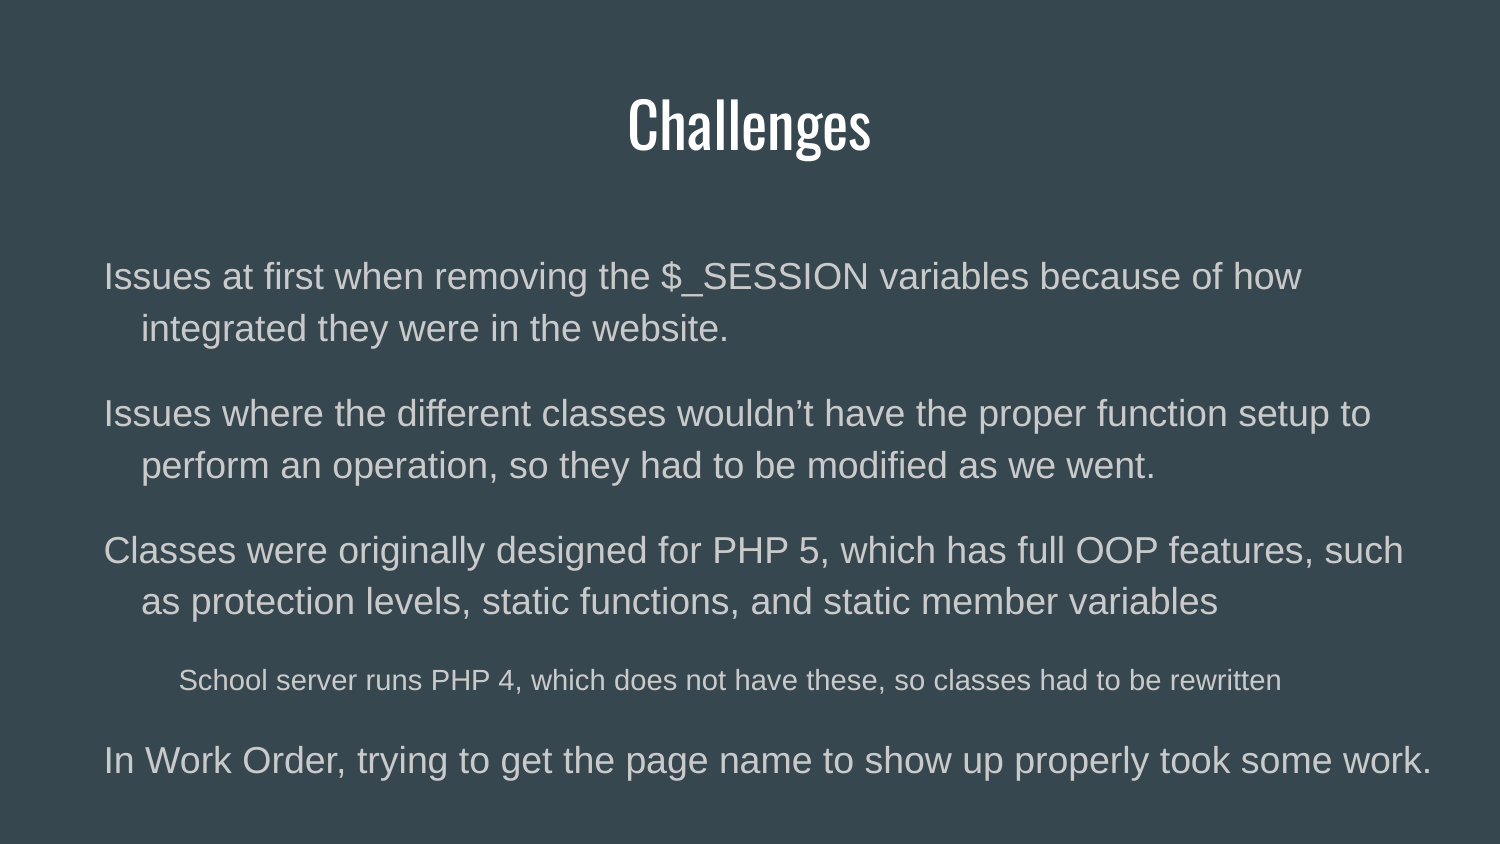

# Challenges
Issues at first when removing the $_SESSION variables because of how integrated they were in the website.
Issues where the different classes wouldn’t have the proper function setup to perform an operation, so they had to be modified as we went.
Classes were originally designed for PHP 5, which has full OOP features, such as protection levels, static functions, and static member variables
School server runs PHP 4, which does not have these, so classes had to be rewritten
In Work Order, trying to get the page name to show up properly took some work.